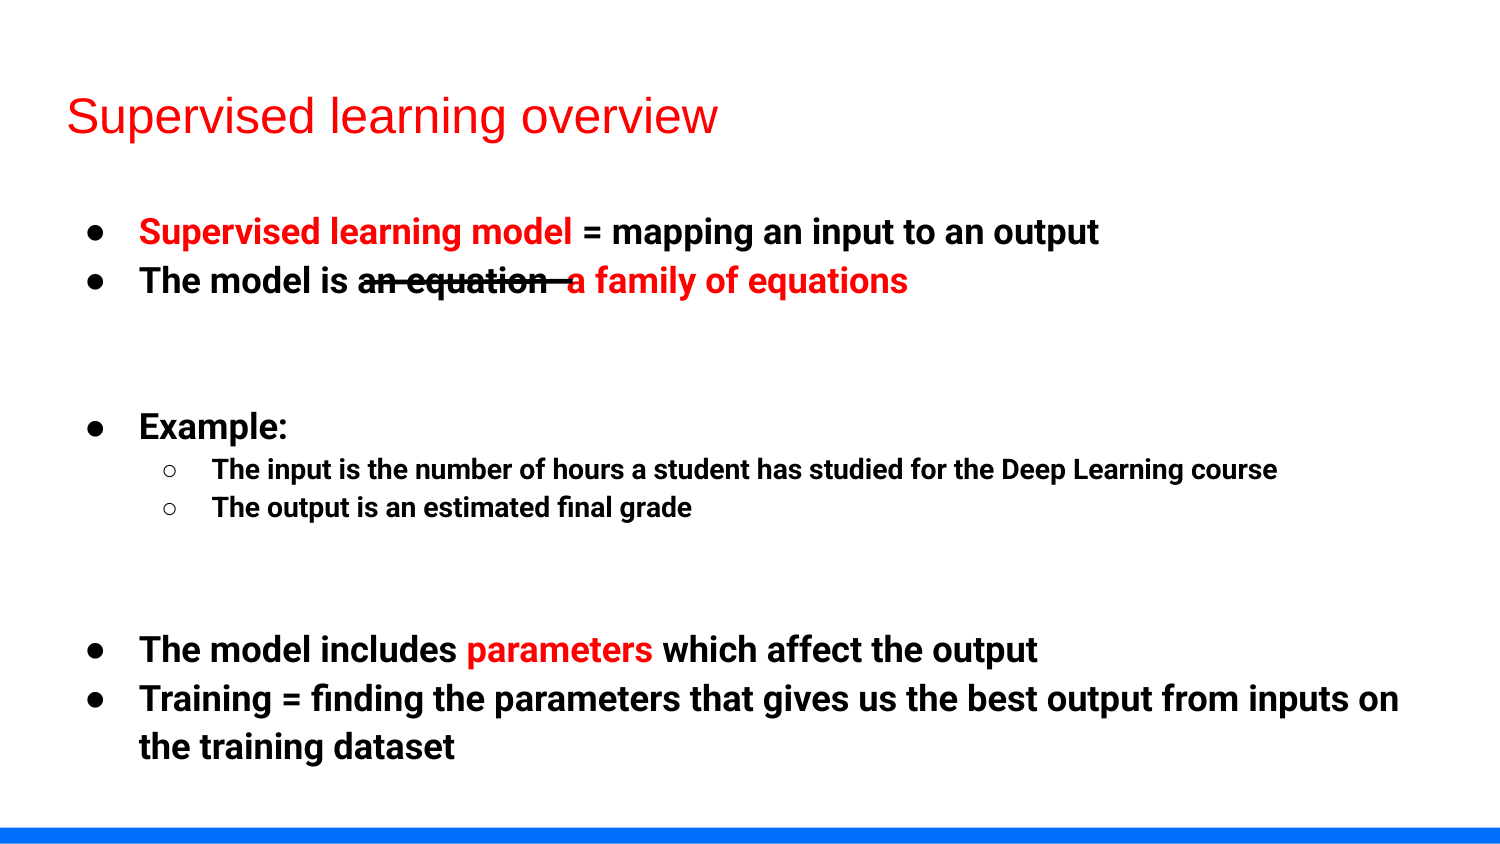

# Supervised learning overview
Supervised learning model = mapping an input to an output
The model is an equation  a family of equations

Example:
The input is the number of hours a student has studied for the Deep Learning course
The output is an estimated final grade

The model includes parameters which affect the output
Training = finding the parameters that gives us the best output from inputs on the training dataset